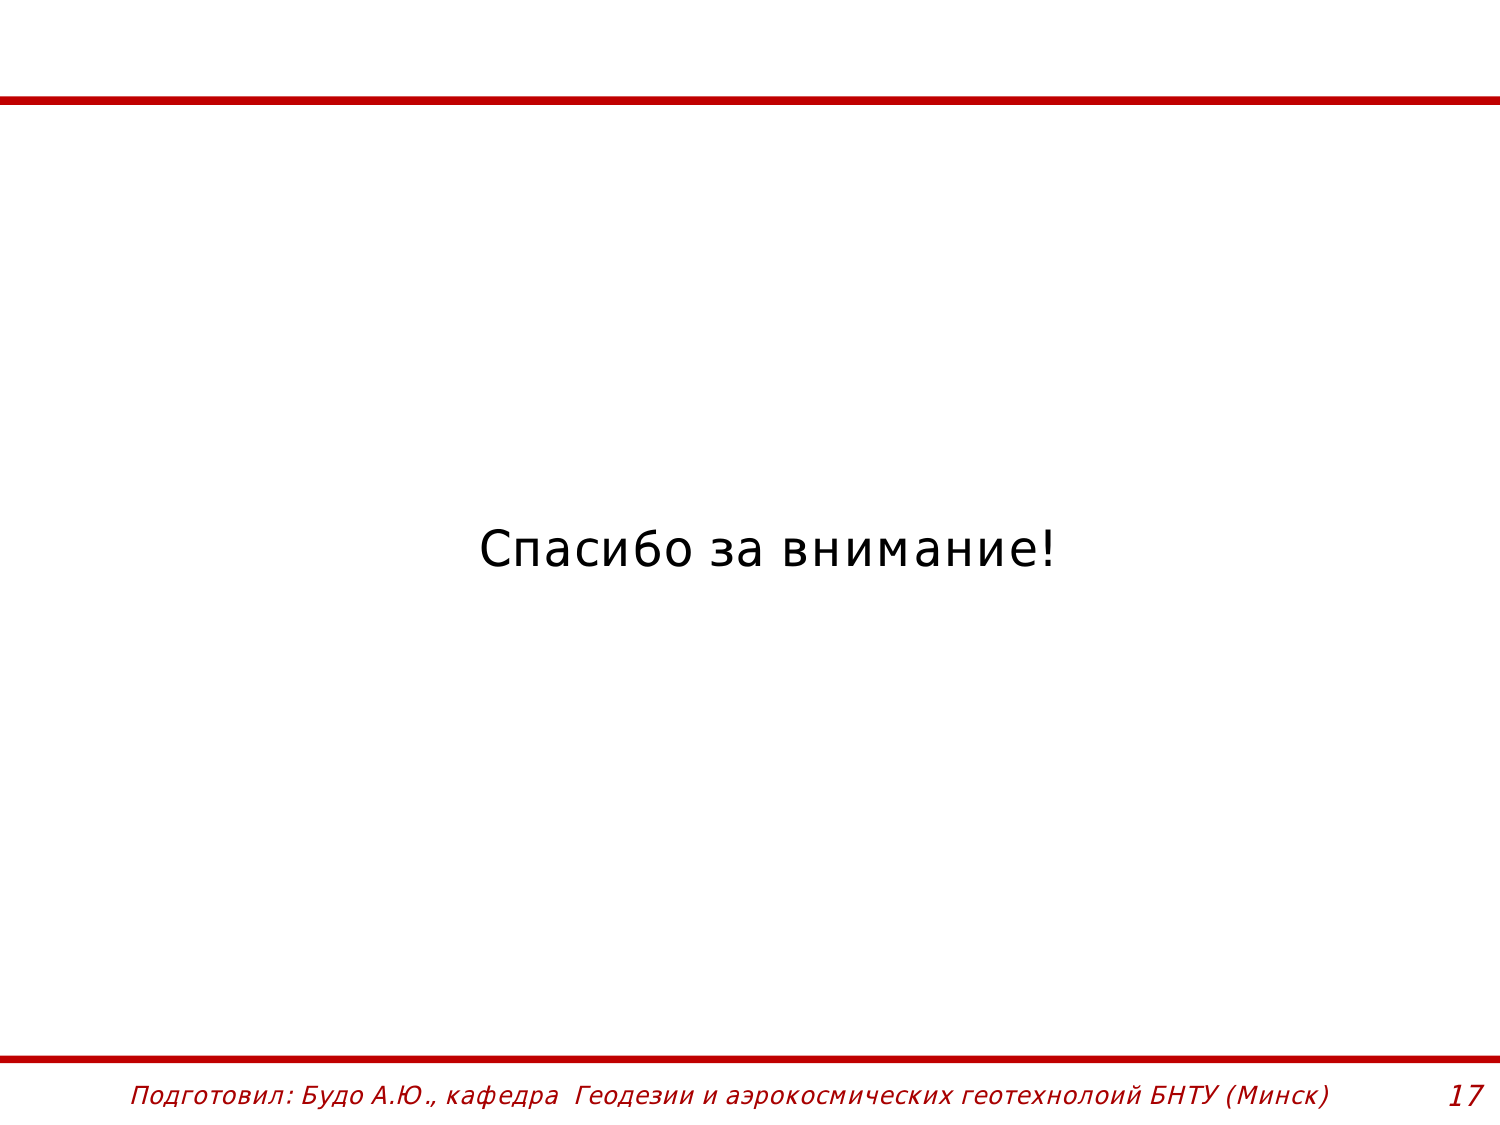

#
Спасибо за внимание!
17
Подготовил: Будо А.Ю., кафедра  Геодезии и аэрокосмических геотехнолоий БНТУ (Минск)